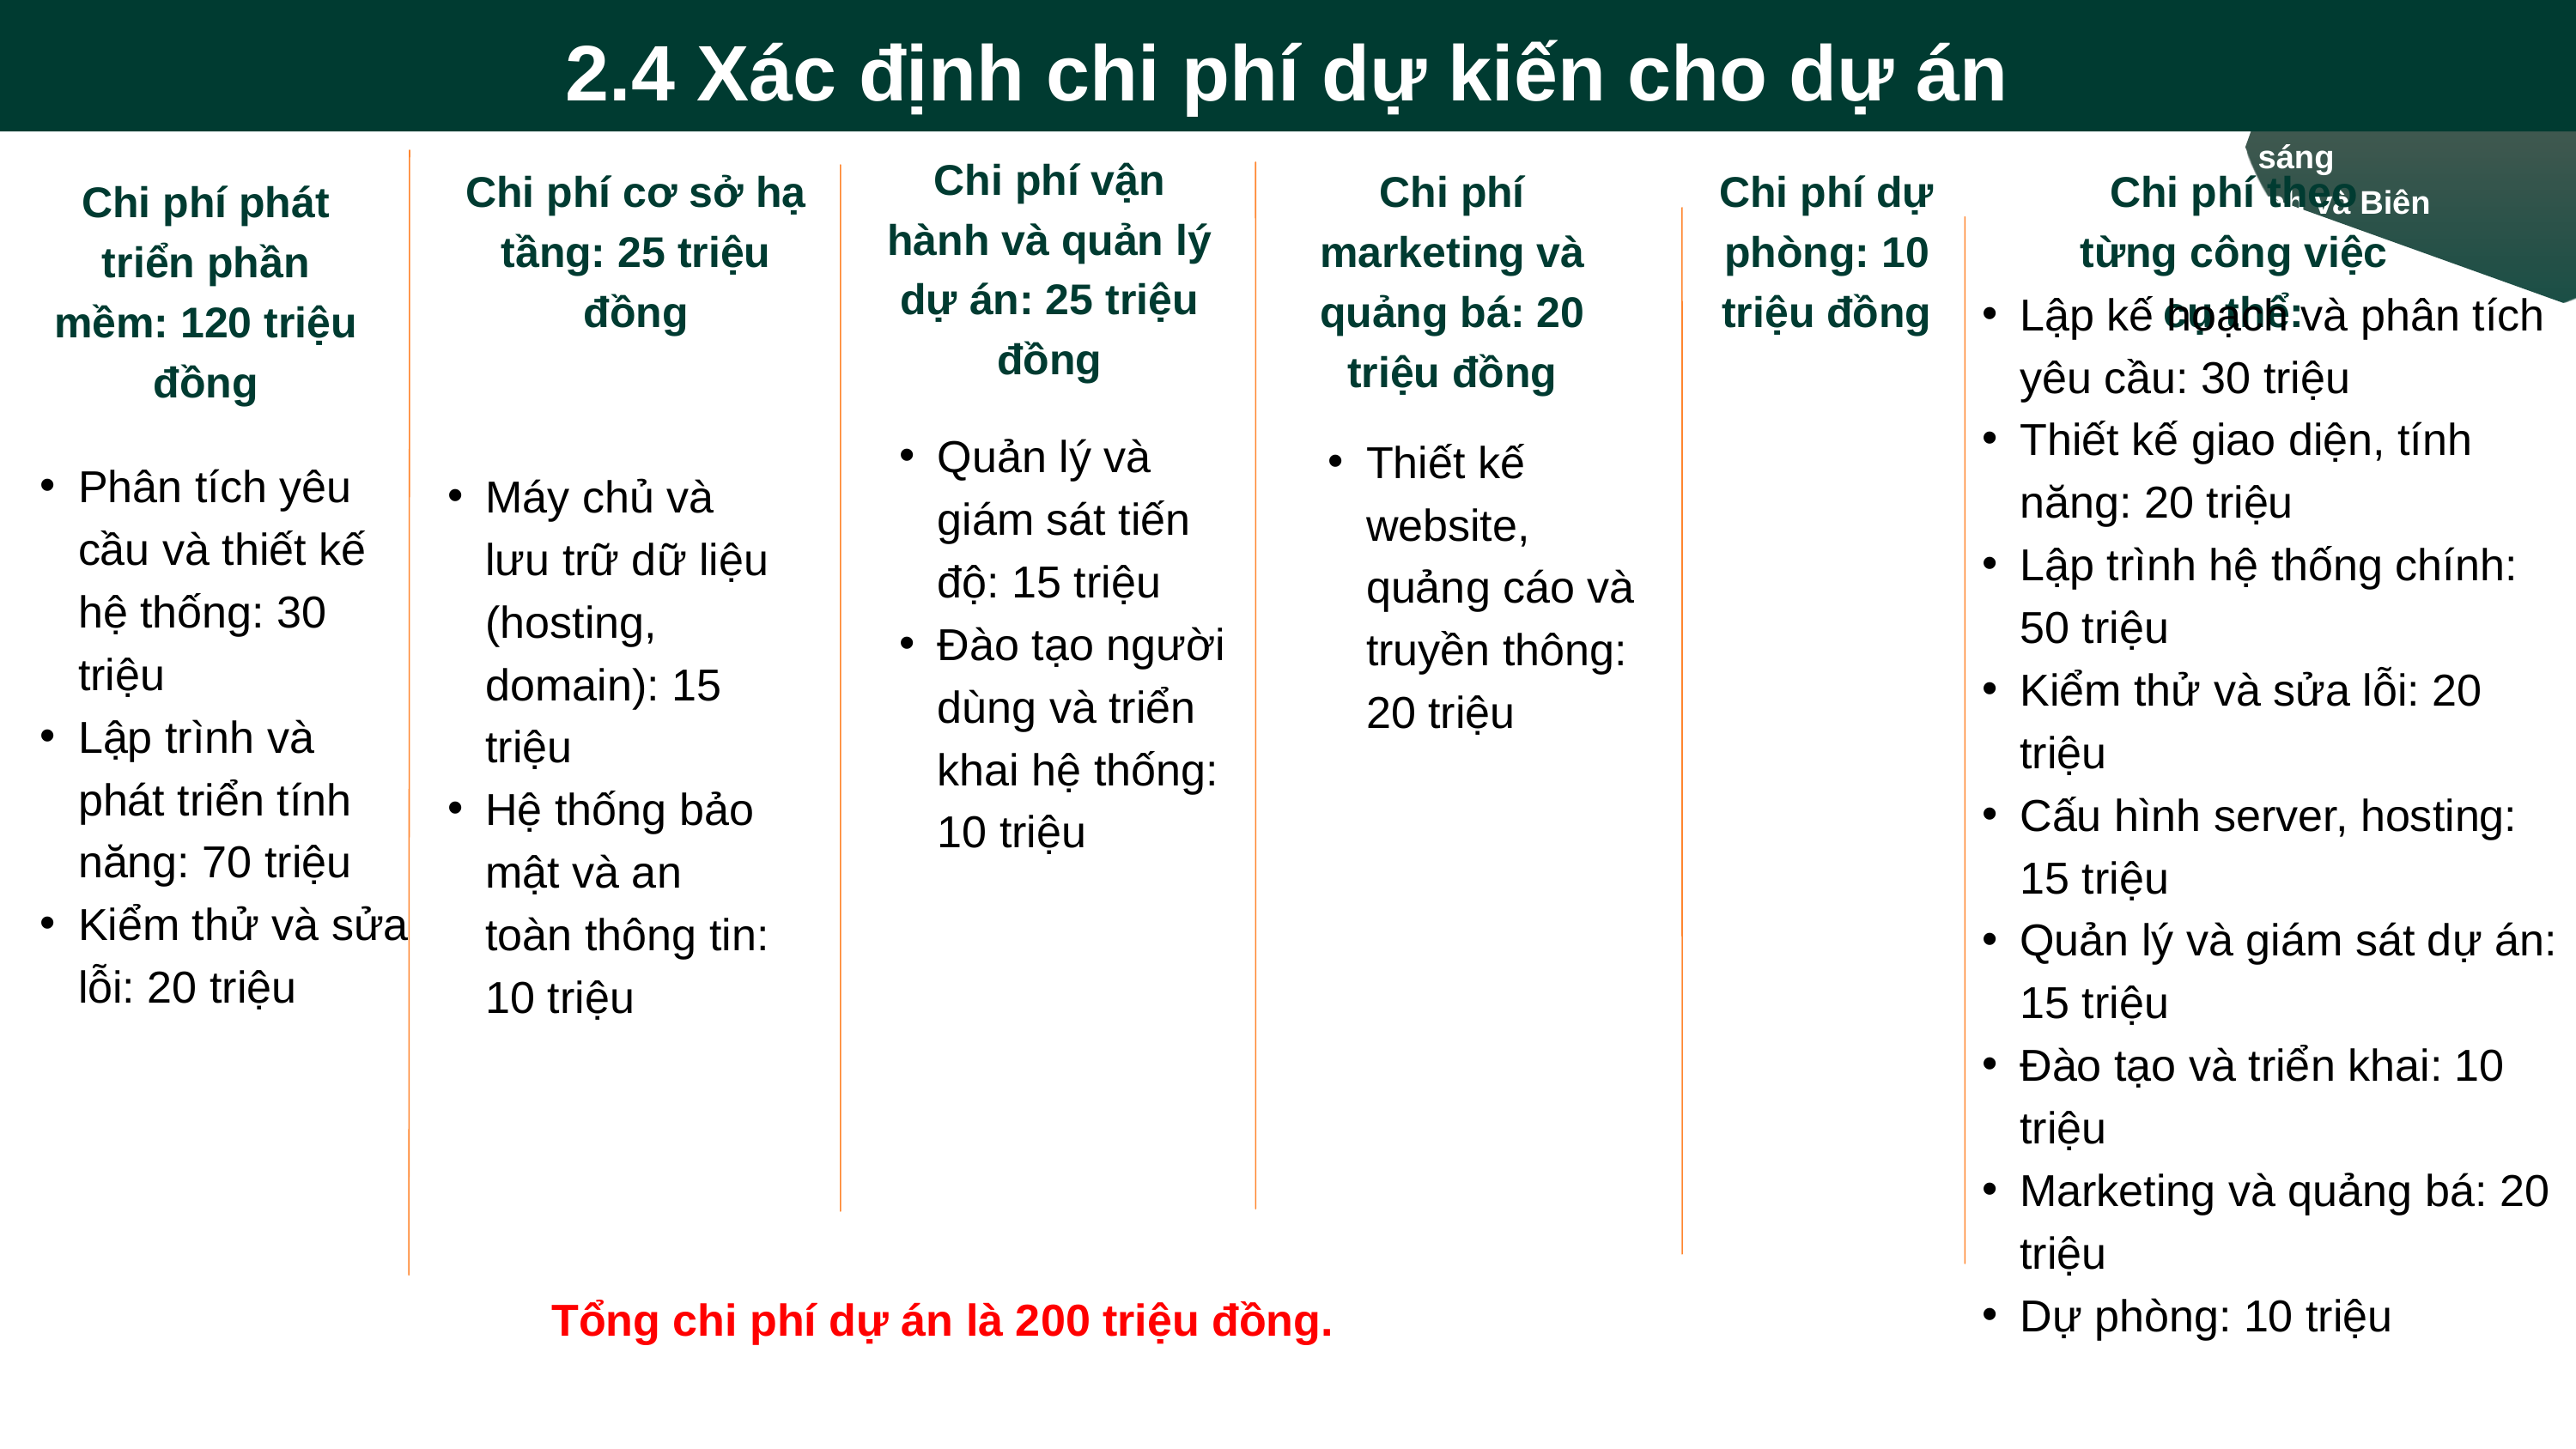

2.4 Xác định chi phí dự kiến cho dự án
Ngày và Thời gian: 01/06/2025, 10:00 sáng
Người tham dự: Ánh, Vinh, Phan, Thành và Biên
Chi phí vận hành và quản lý dự án: 25 triệu đồng

Chi phí cơ sở hạ tầng: 25 triệu đồng
Chi phí marketing và quảng bá: 20 triệu đồng
Chi phí dự phòng: 10 triệu đồng
Chi phí theo từng công việc cụ thể:

Chi phí phát triển phần mềm: 120 triệu đồng

Lập kế hoạch và phân tích yêu cầu: 30 triệu
Thiết kế giao diện, tính năng: 20 triệu
Lập trình hệ thống chính: 50 triệu
Kiểm thử và sửa lỗi: 20 triệu
Cấu hình server, hosting: 15 triệu
Quản lý và giám sát dự án: 15 triệu
Đào tạo và triển khai: 10 triệu
Marketing và quảng bá: 20 triệu
Dự phòng: 10 triệu

Quản lý và giám sát tiến độ: 15 triệu
Đào tạo người dùng và triển khai hệ thống: 10 triệu
Thiết kế website, quảng cáo và truyền thông: 20 triệu
Phân tích yêu cầu và thiết kế hệ thống: 30 triệu
Lập trình và phát triển tính năng: 70 triệu
Kiểm thử và sửa lỗi: 20 triệu

Máy chủ và lưu trữ dữ liệu (hosting, domain): 15 triệu
Hệ thống bảo mật và an toàn thông tin: 10 triệu
Tổng chi phí dự án là 200 triệu đồng.